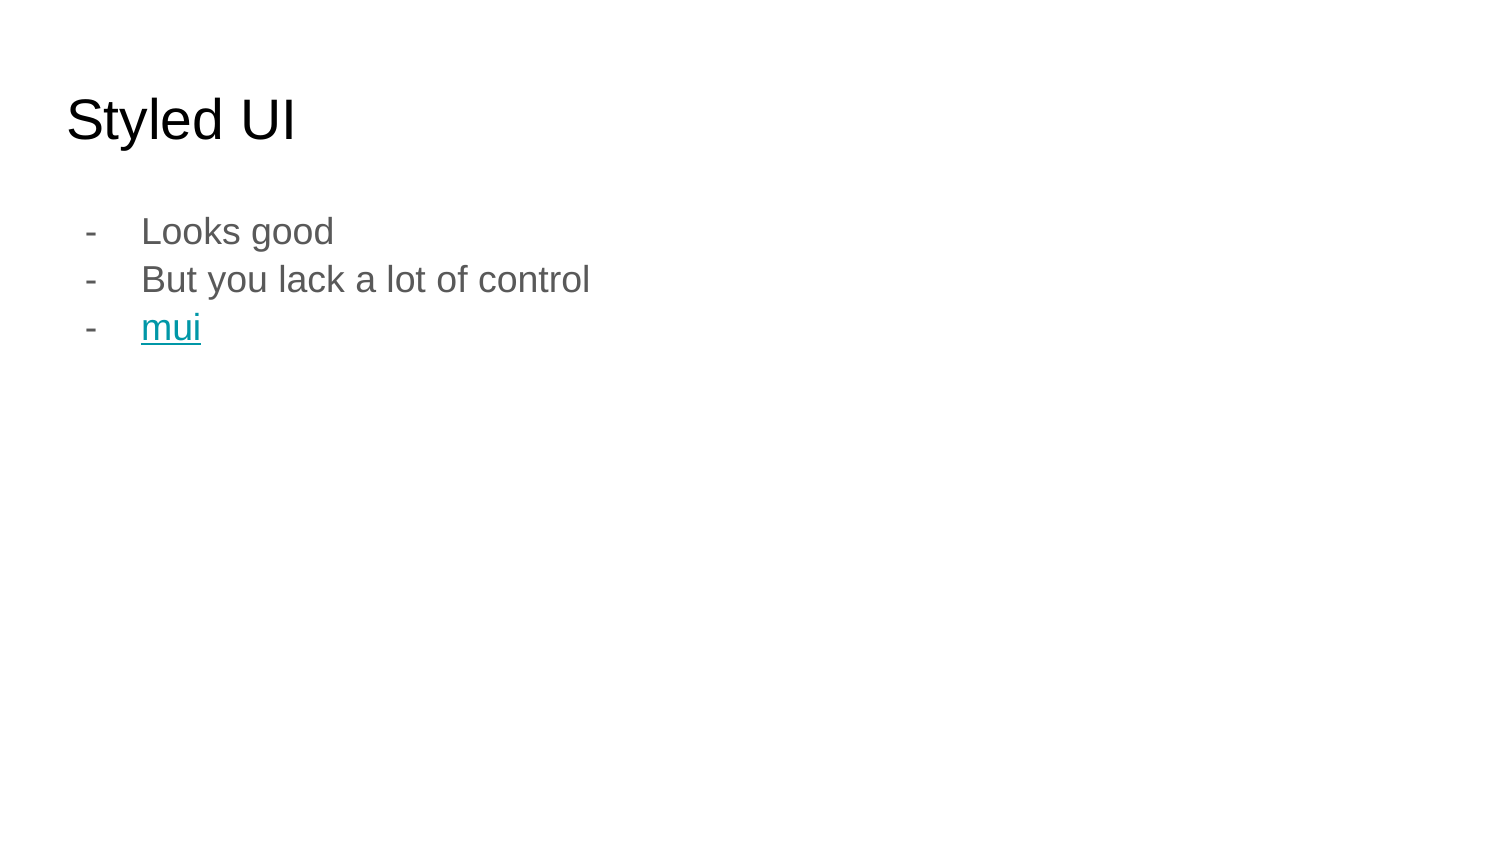

# Styled UI
Looks good
But you lack a lot of control
mui